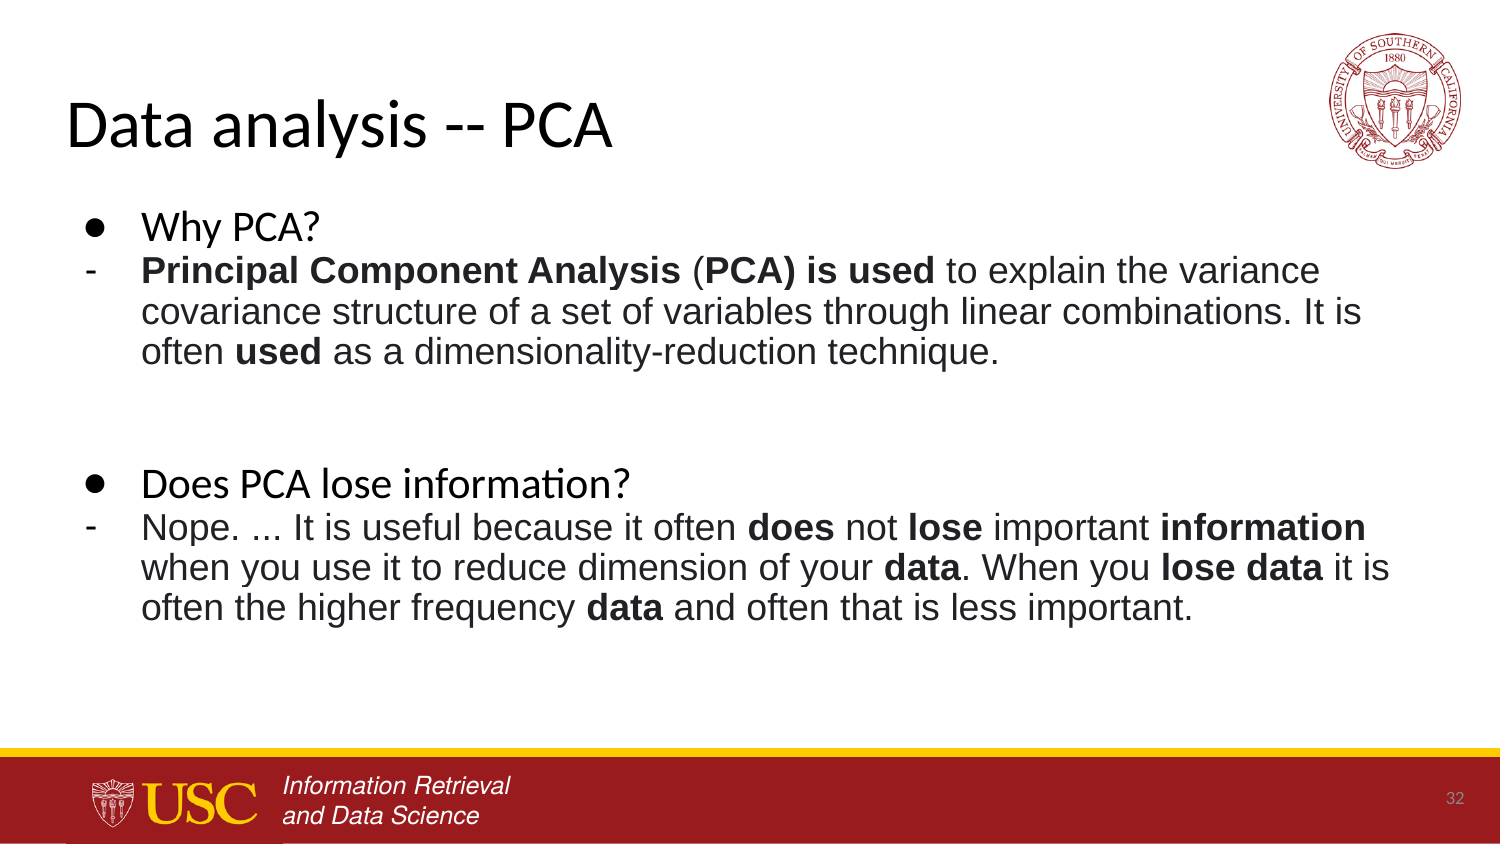

# Data analysis -- PCA
Why PCA?
Principal Component Analysis (PCA) is used to explain the variance covariance structure of a set of variables through linear combinations. It is often used as a dimensionality-reduction technique.

Does PCA lose information?
Nope. ... It is useful because it often does not lose important information when you use it to reduce dimension of your data. When you lose data it is often the higher frequency data and often that is less important.
32